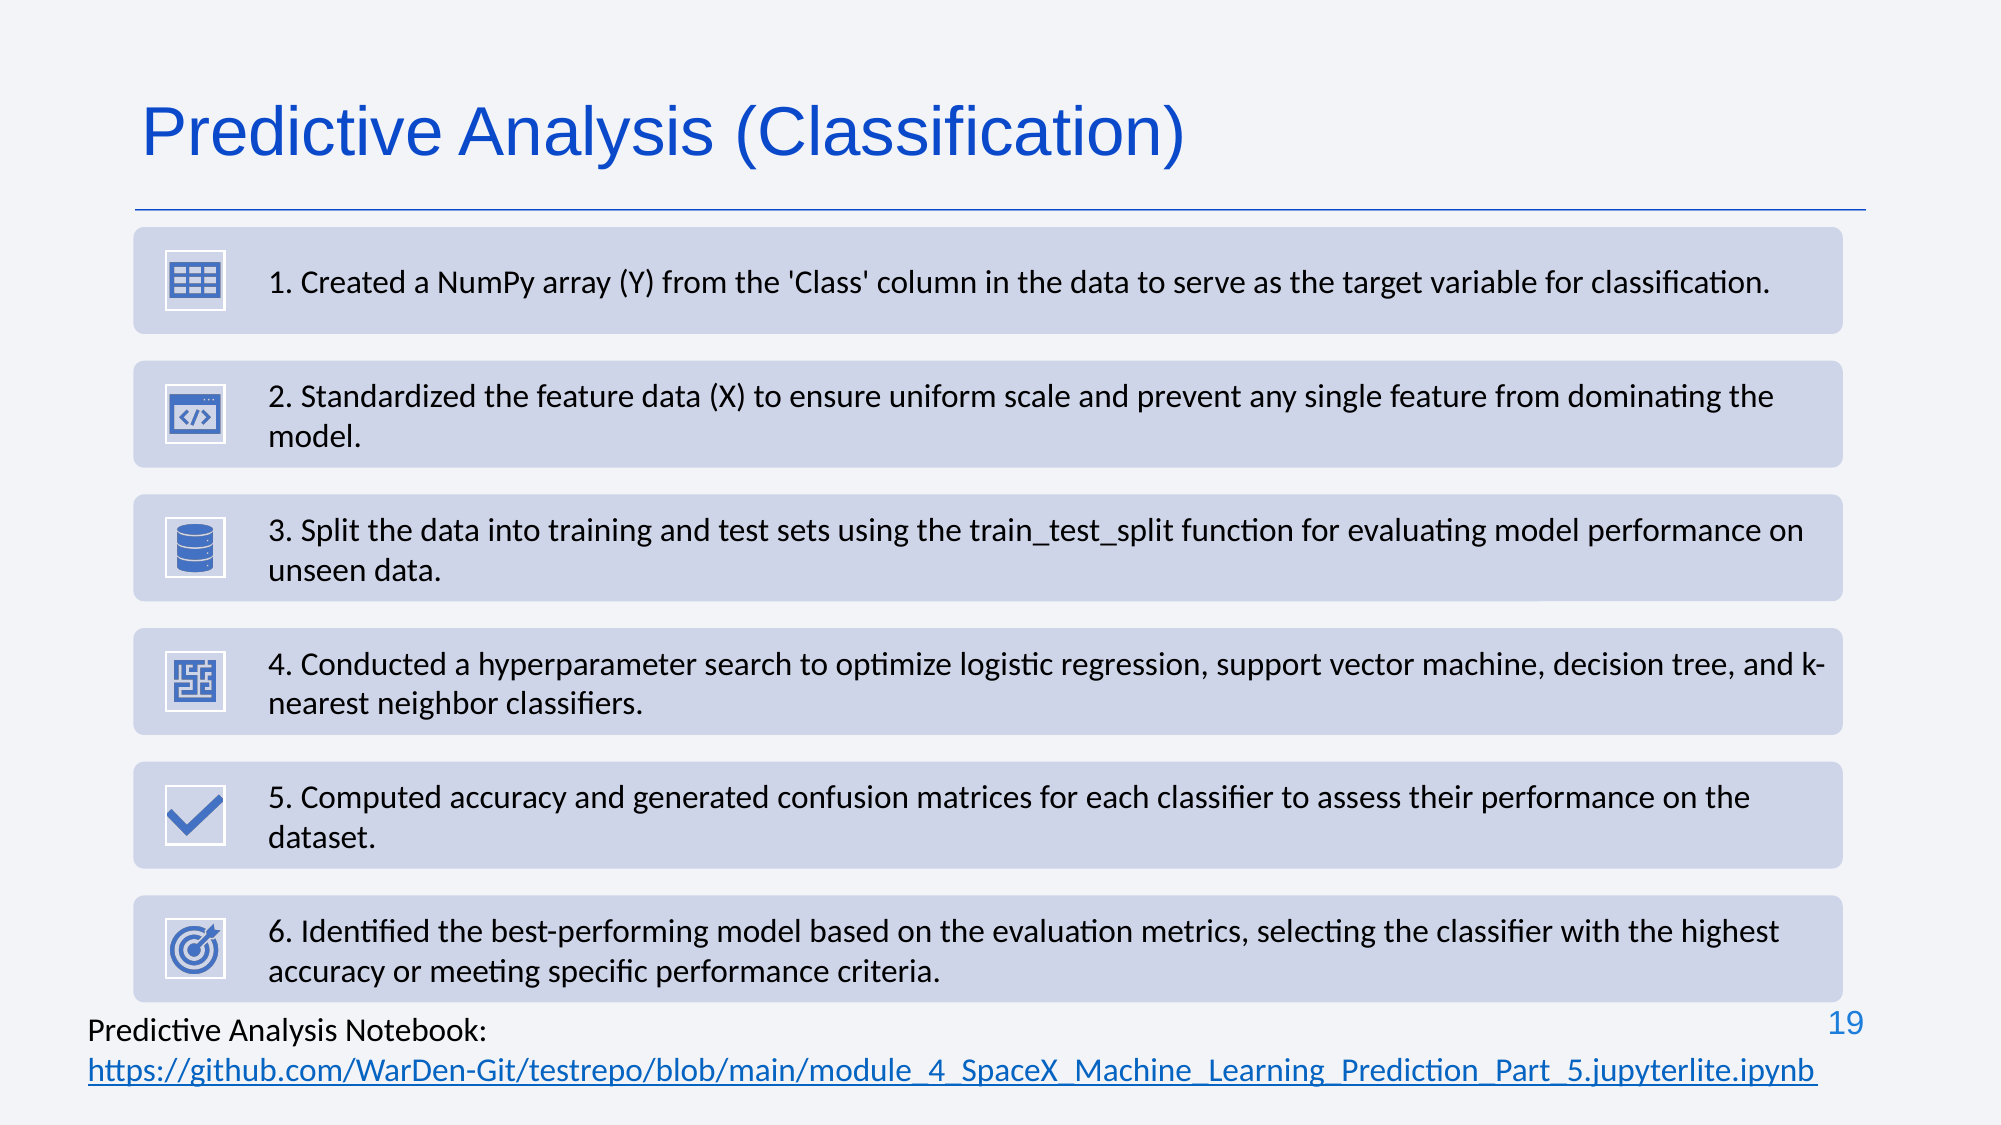

Predictive Analysis (Classification)
1. Created a NumPy array (Y) from the 'Class' column in the data to serve as the target variable for classification.
2. Standardized the feature data (X) to ensure uniform scale and prevent any single feature from dominating the model.
3. Split the data into training and test sets using the train_test_split function for evaluating model performance on unseen data.
4. Conducted a hyperparameter search to optimize logistic regression, support vector machine, decision tree, and k-nearest neighbor classifiers.
5. Computed accuracy and generated confusion matrices for each classifier to assess their performance on the dataset.
6. Identified the best-performing model based on the evaluation metrics, selecting the classifier with the highest accuracy or meeting specific performance criteria.
19
Predictive Analysis Notebook:
https://github.com/WarDen-Git/testrepo/blob/main/module_4_SpaceX_Machine_Learning_Prediction_Part_5.jupyterlite.ipynb